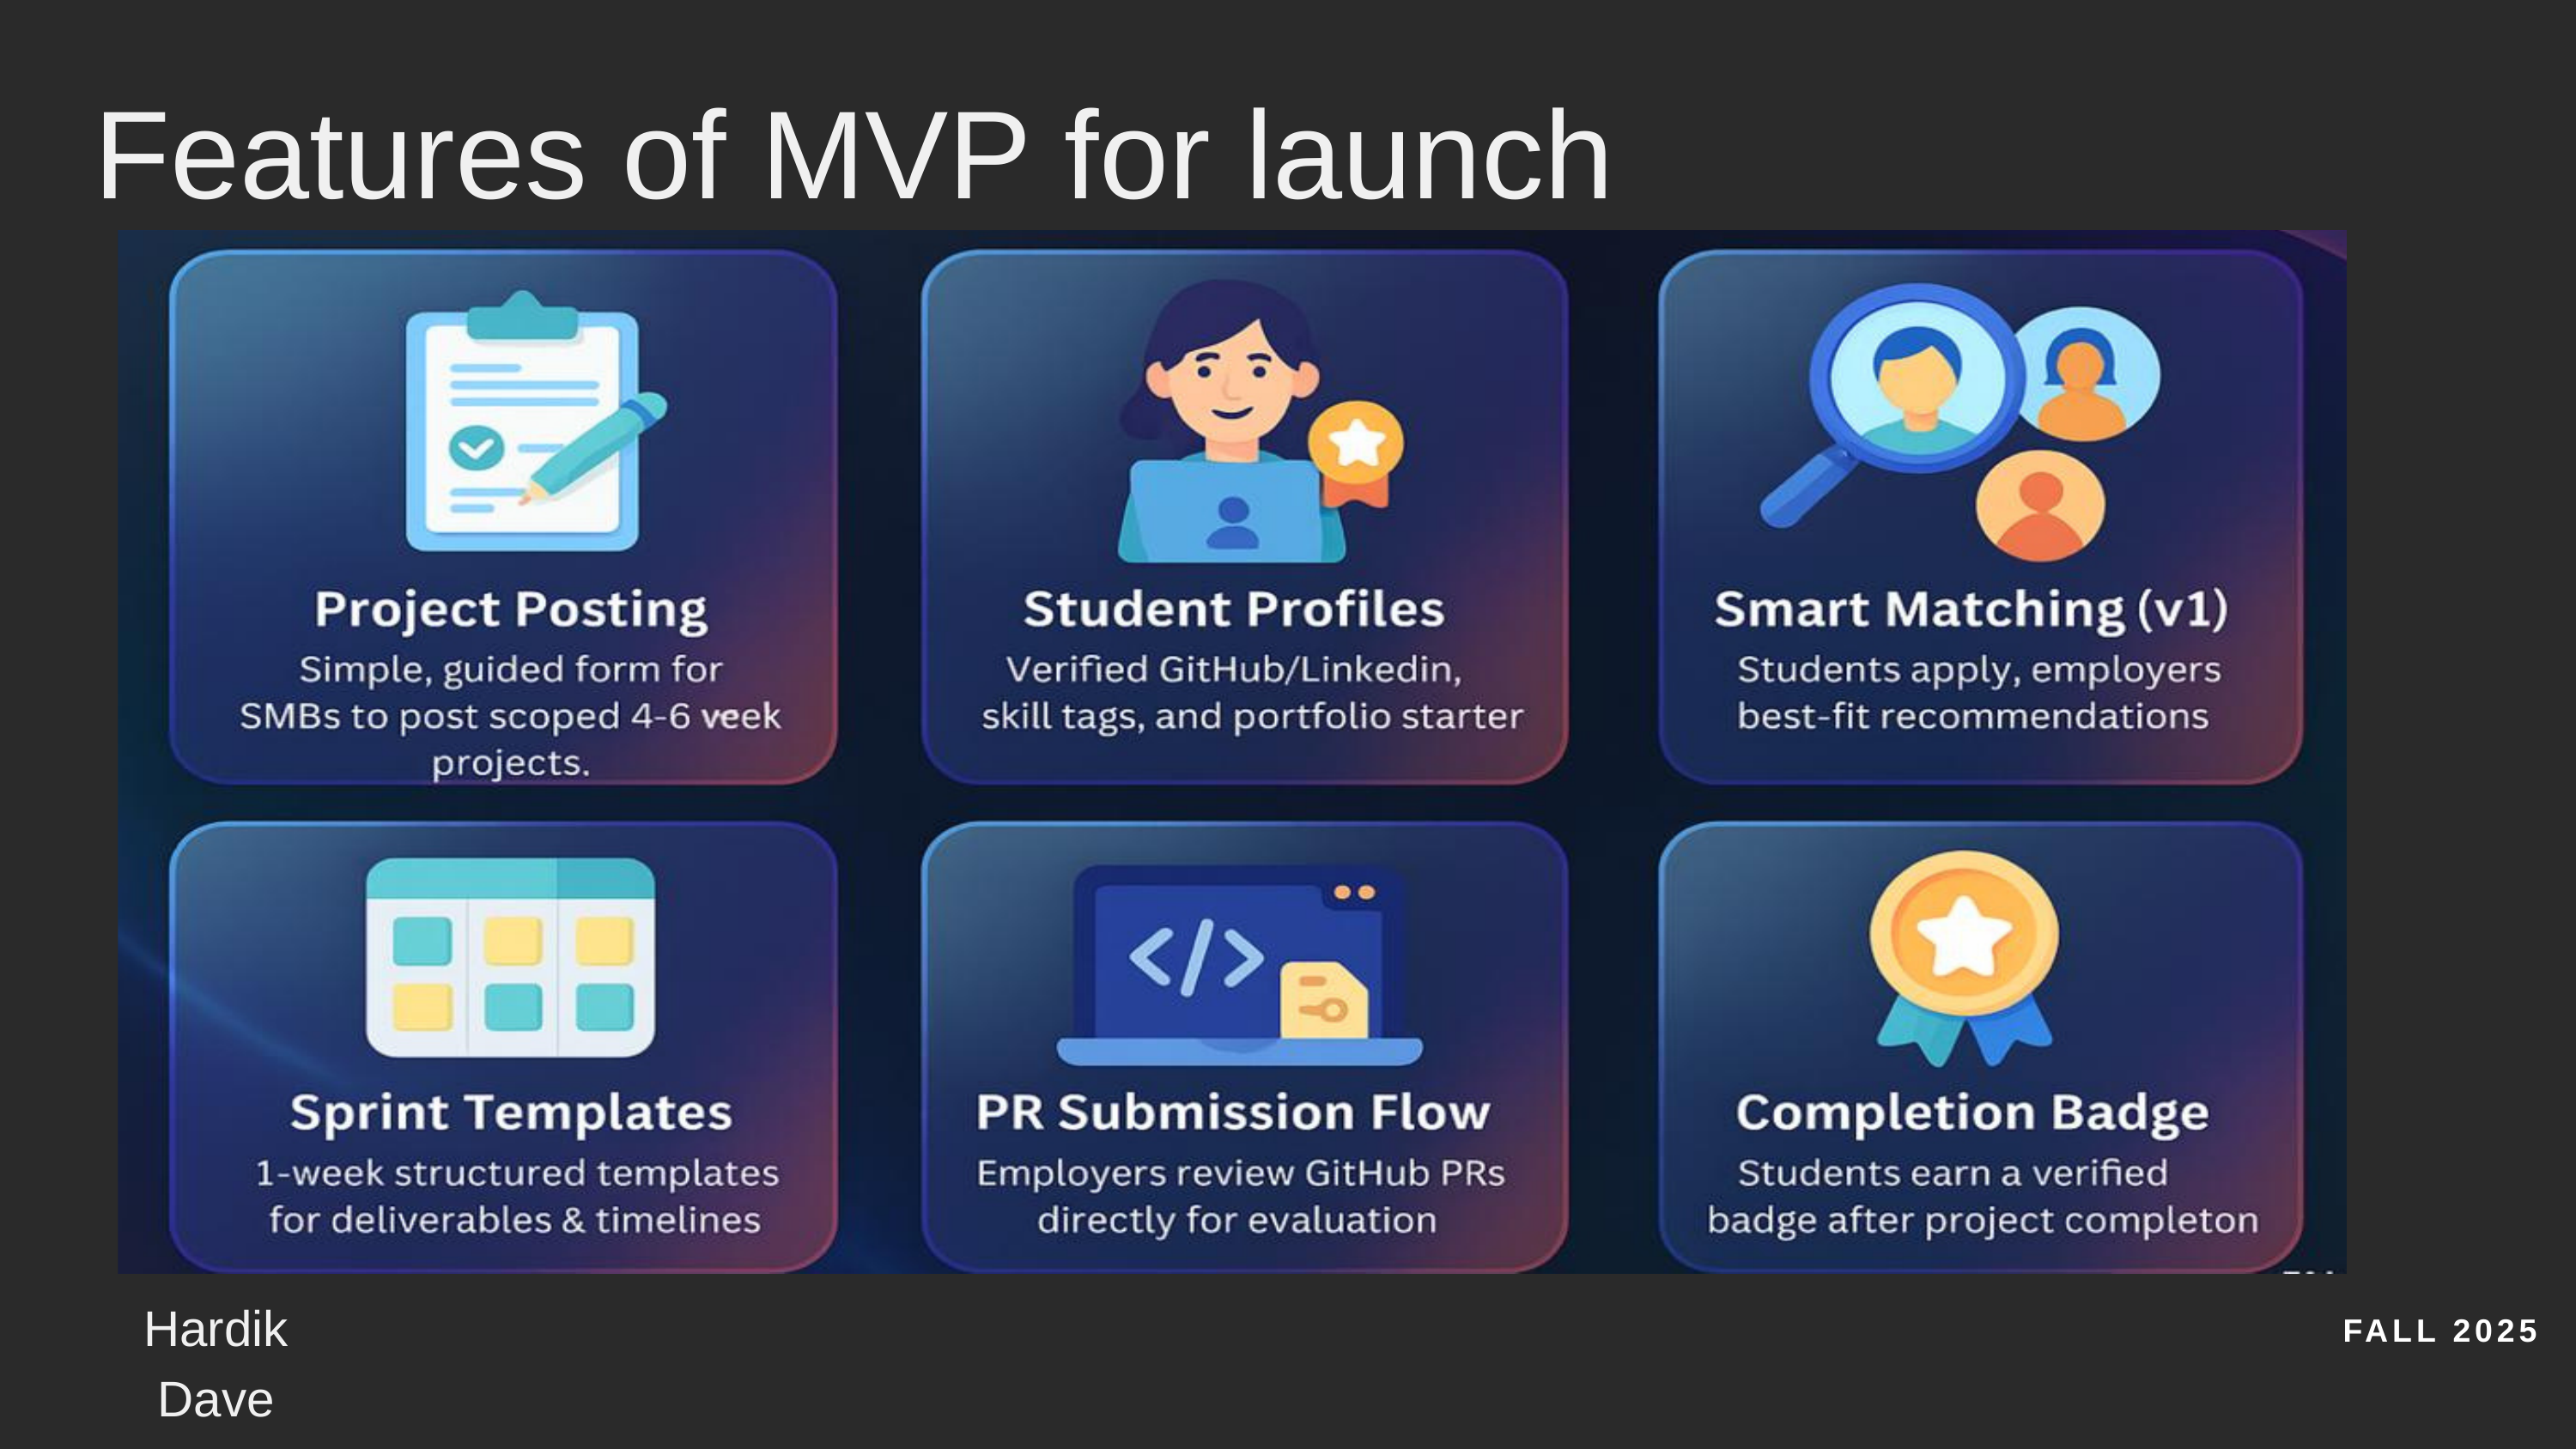

Features of MVP for launch

Hardik Dave
FALL 2025